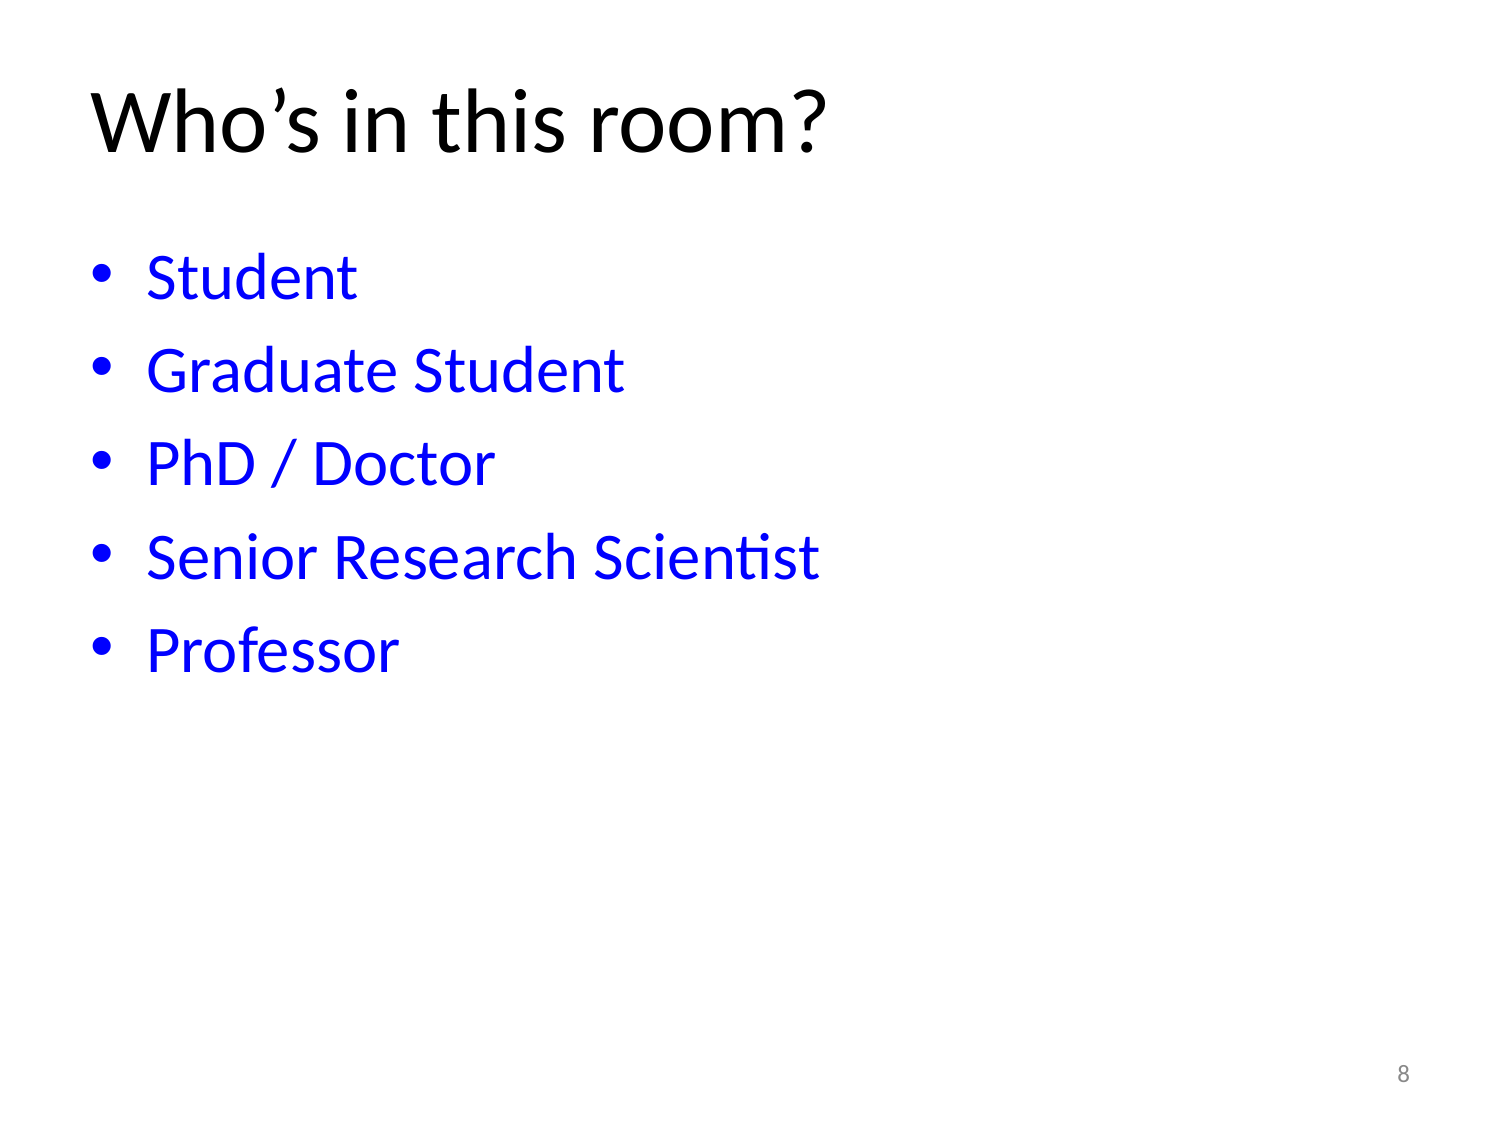

# Who’s in this room?
Student
Graduate Student
PhD / Doctor
Senior Research Scientist
Professor

8